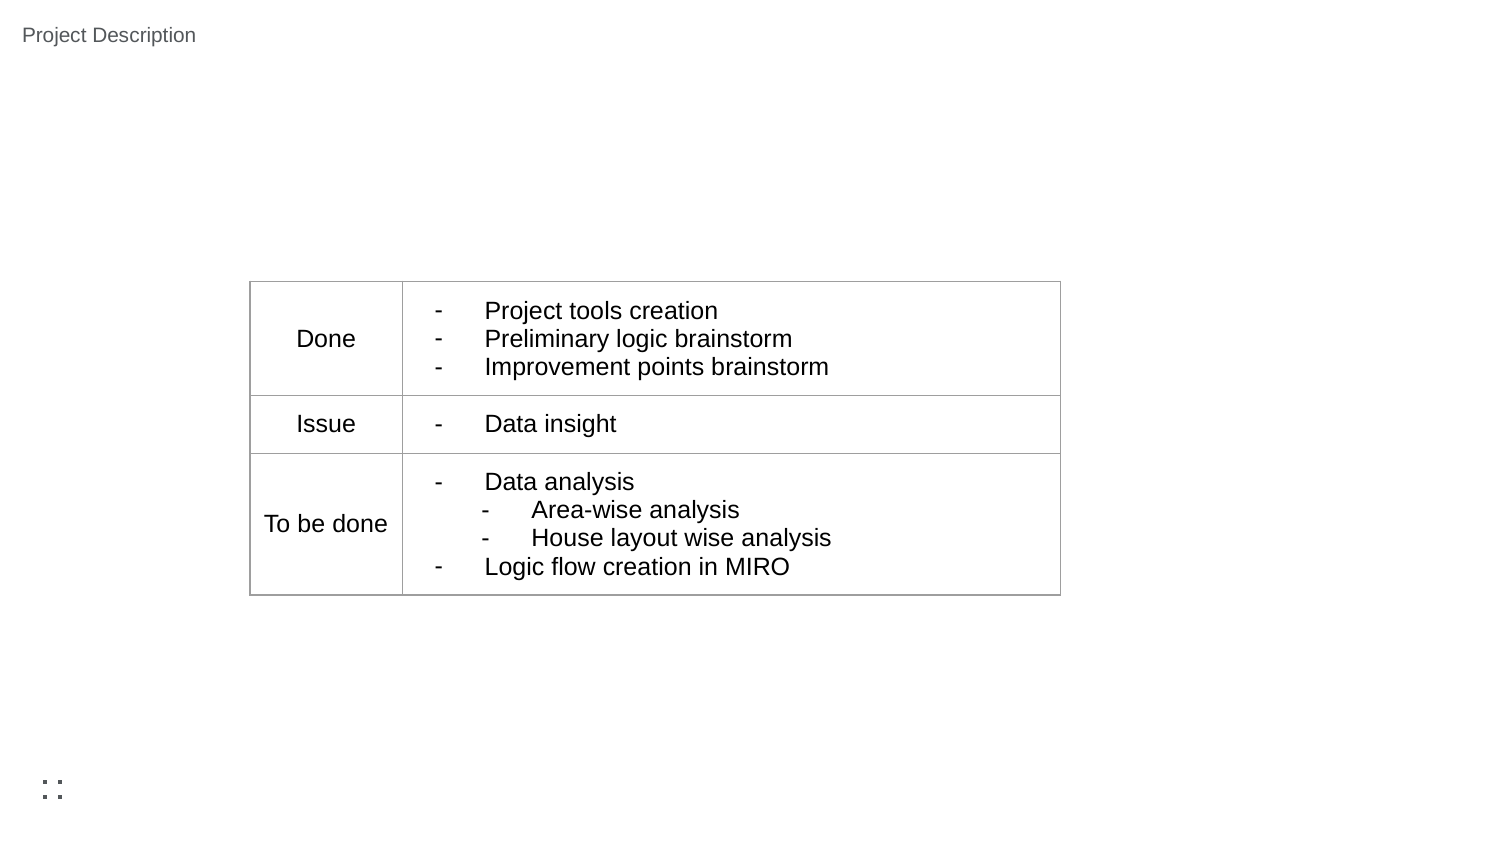

Project Description
| Done | Project tools creation Preliminary logic brainstorm Improvement points brainstorm |  |
| --- | --- | --- |
| Issue | Data insight |  |
| To be done | Data analysis Area-wise analysis House layout wise analysis Logic flow creation in MIRO |  |